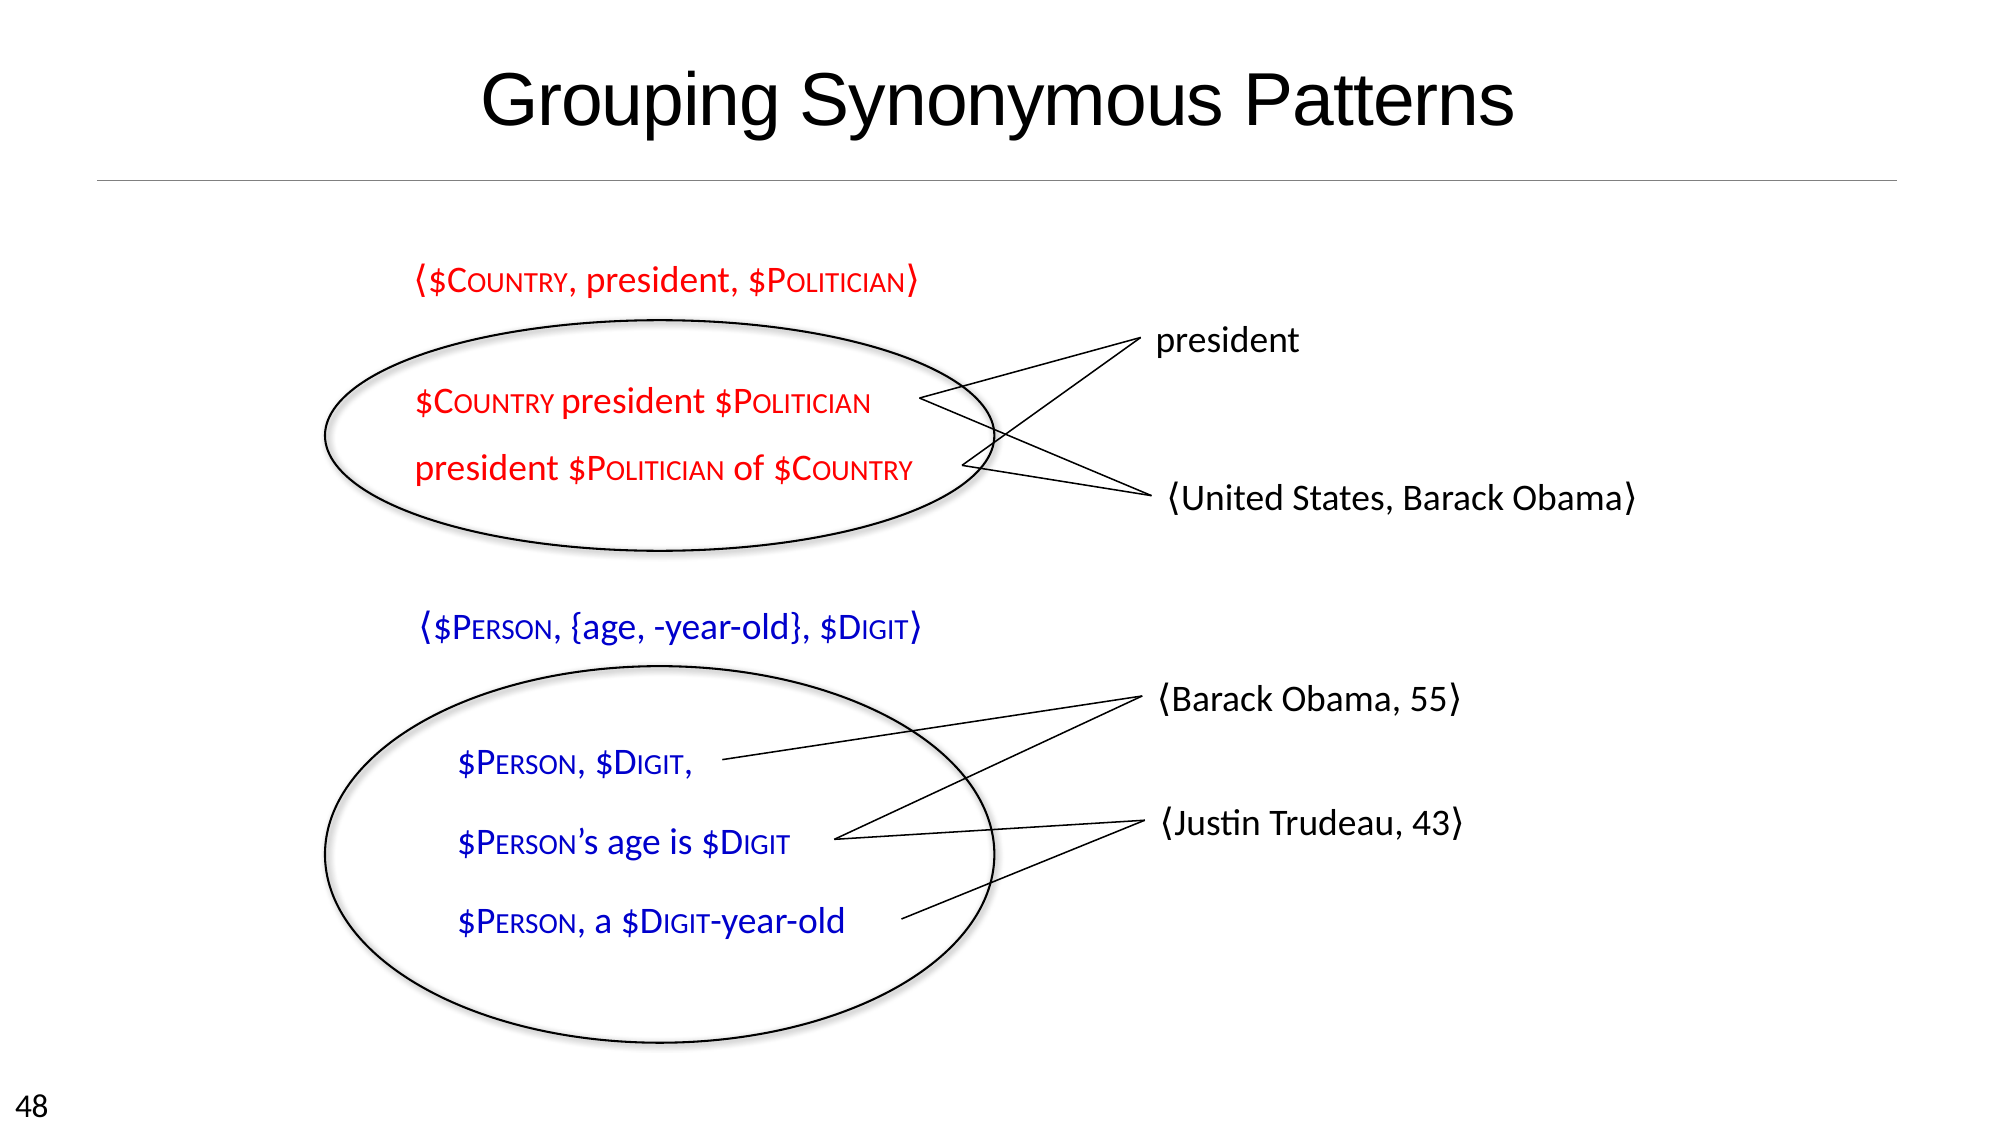

# Grouping Synonymous Patterns
⟨$COUNTRY, president, $POLITICIAN⟩
president

$COUNTRY president $POLITICIAN
president $POLITICIAN of $COUNTRY
⟨United States, Barack Obama⟩
⟨$PERSON, {age, -year-old}, $DIGIT⟩
⟨Barack Obama, 55⟩

$PERSON, $DIGIT,
⟨Justin Trudeau, 43⟩
$PERSON’s age is $DIGIT
$PERSON, a $DIGIT-year-old